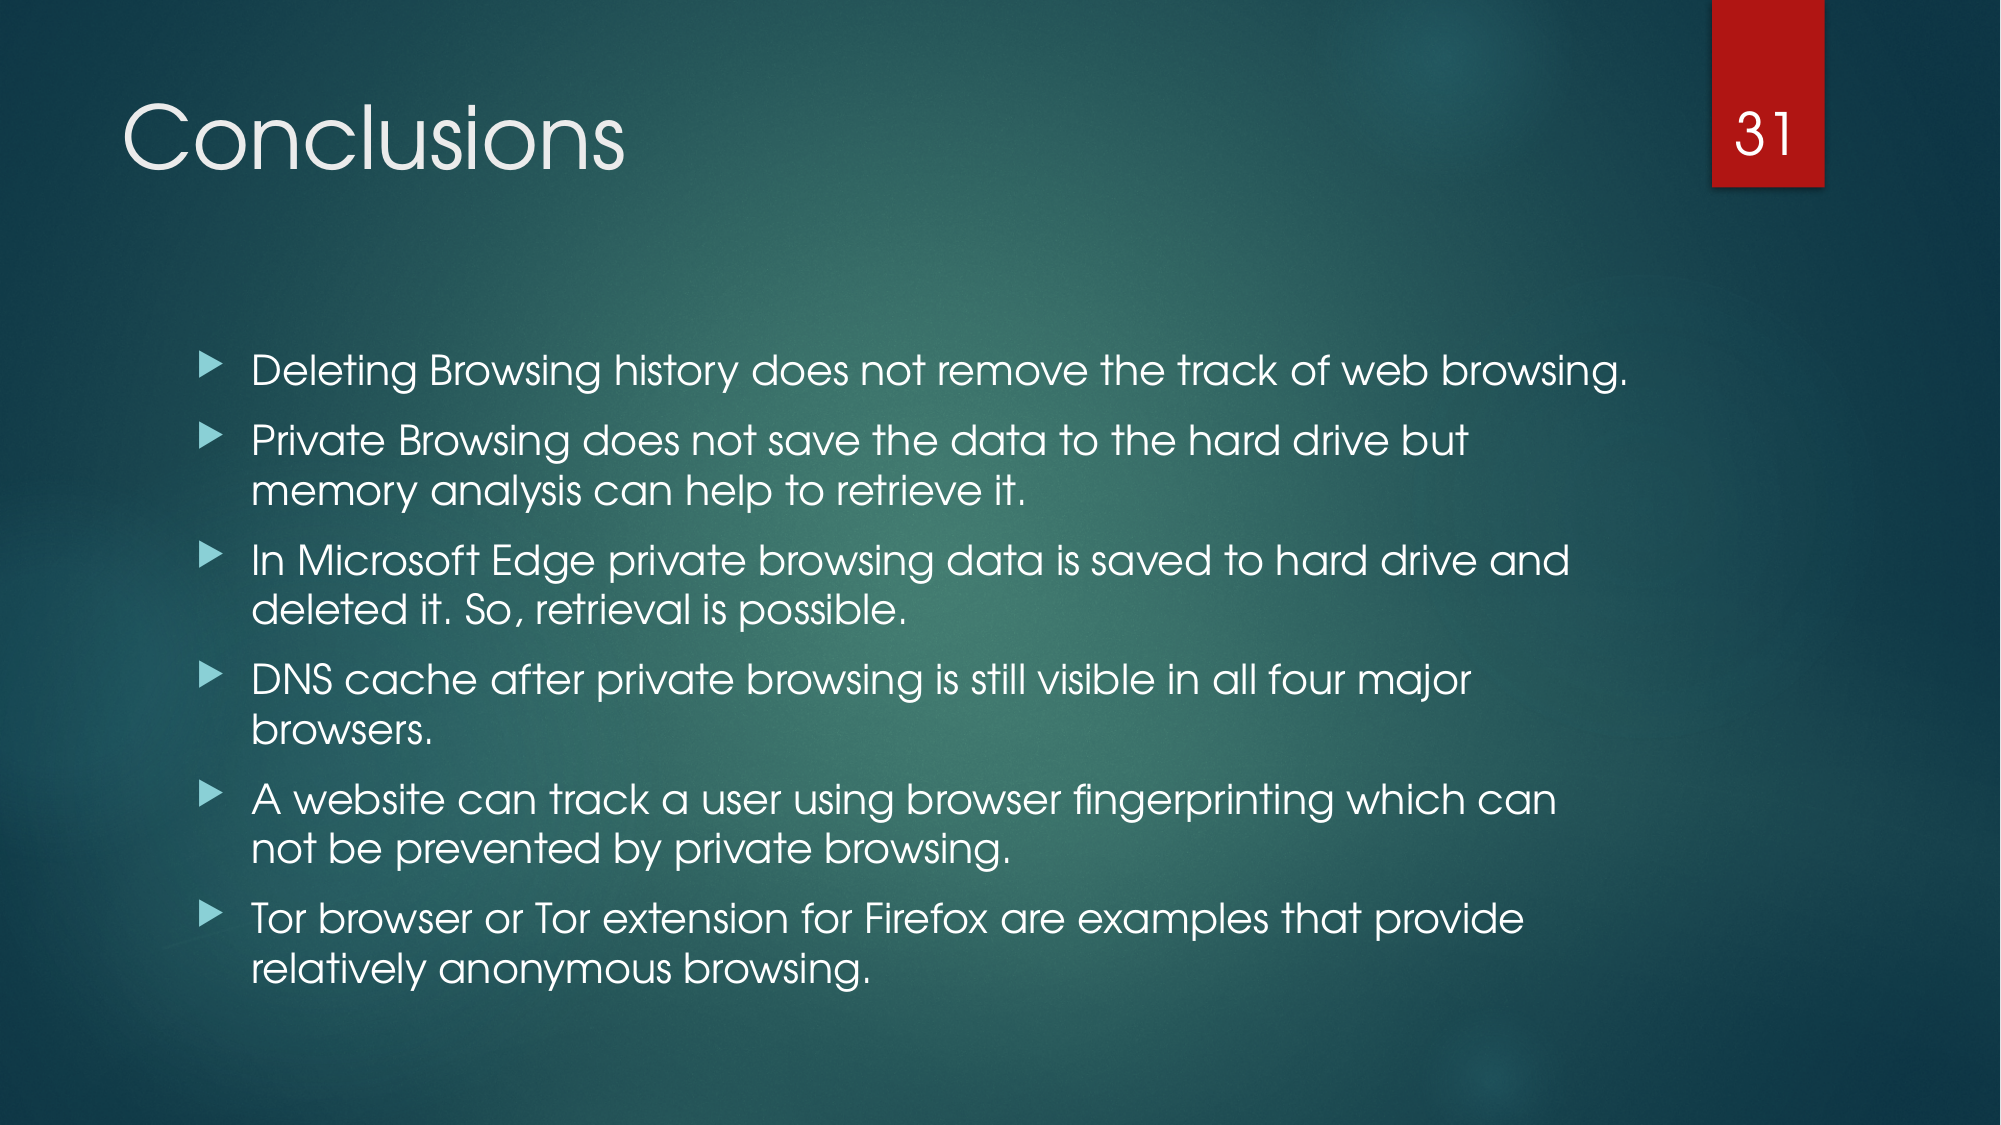

31
# Conclusions
Deleting Browsing history does not remove the track of web browsing.
Private Browsing does not save the data to the hard drive but memory analysis can help to retrieve it.
In Microsoft Edge private browsing data is saved to hard drive and deleted it. So, retrieval is possible.
DNS cache after private browsing is still visible in all four major browsers.
A website can track a user using browser fingerprinting which can not be prevented by private browsing.
Tor browser or Tor extension for Firefox are examples that provide relatively anonymous browsing.